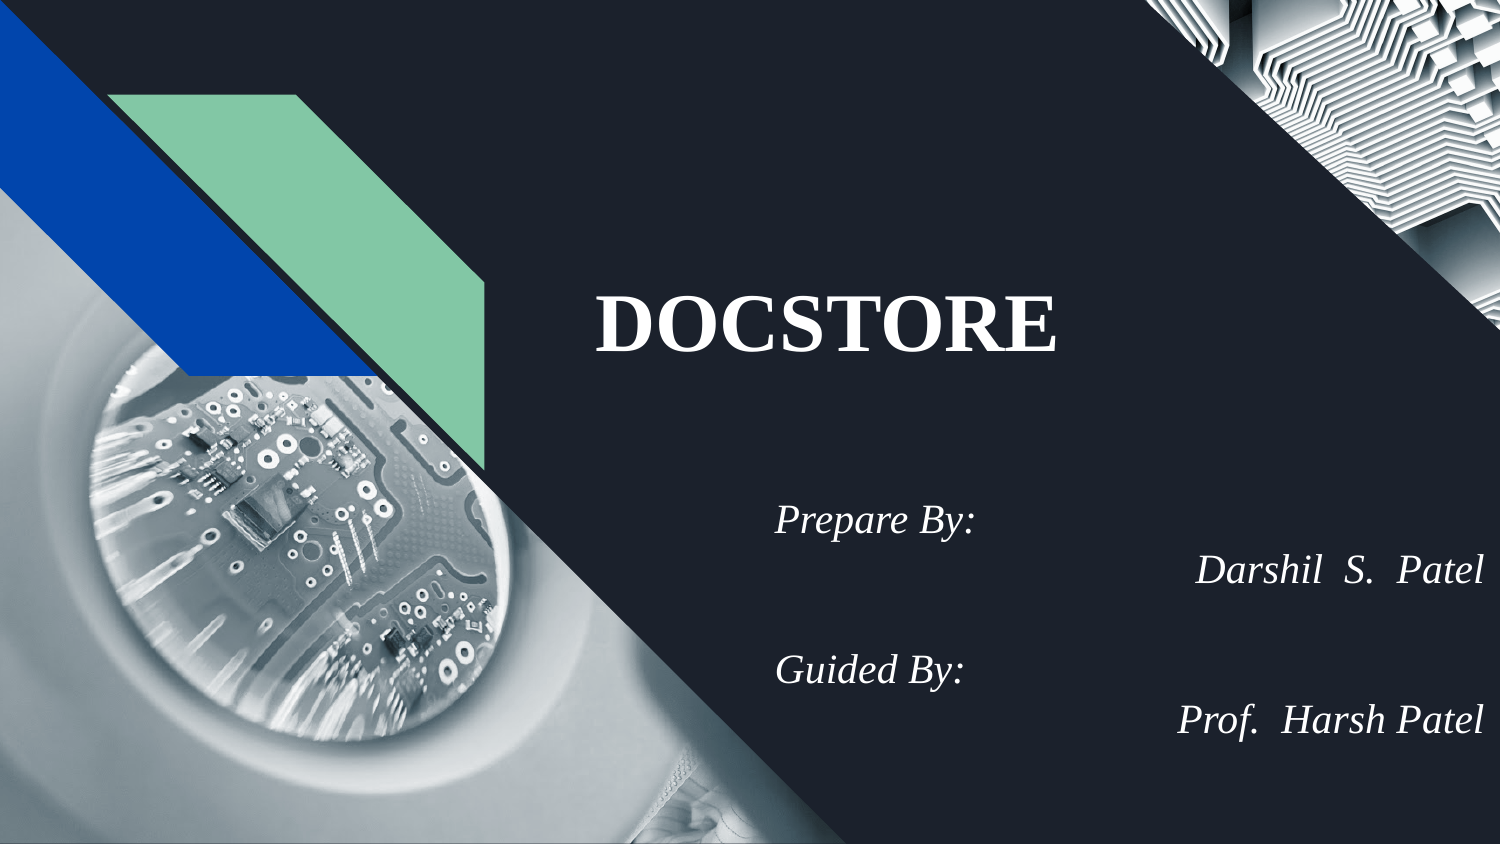

# DOCSTORE
Prepare By:
Darshil  S.  Patel

Guided By:
Prof.  Harsh Patel